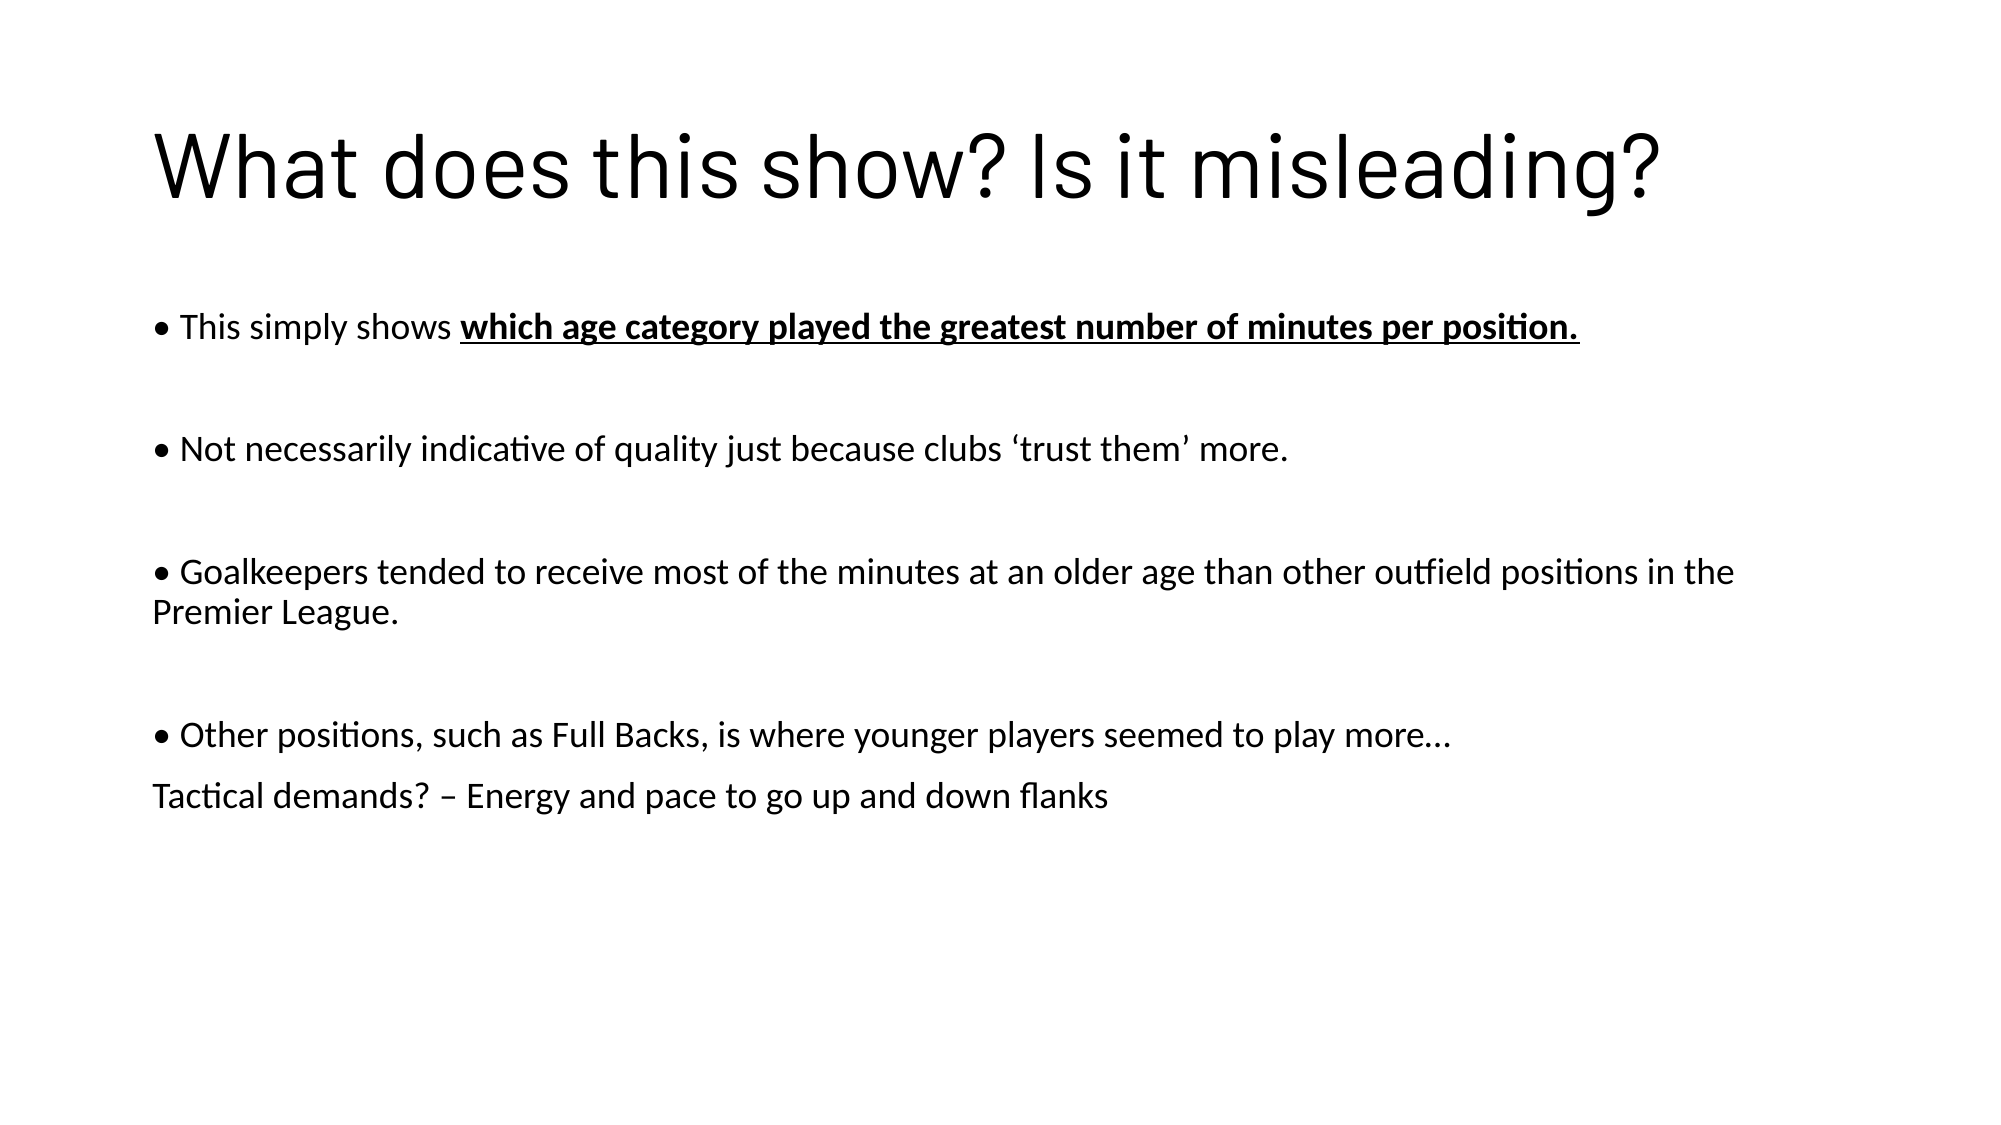

# What does this show? Is it misleading?
• This simply shows which age category played the greatest number of minutes per position.

• Not necessarily indicative of quality just because clubs ‘trust them’ more.

• Goalkeepers tended to receive most of the minutes at an older age than other outfield positions in the Premier League.

• Other positions, such as Full Backs, is where younger players seemed to play more…
Tactical demands? – Energy and pace to go up and down flanks